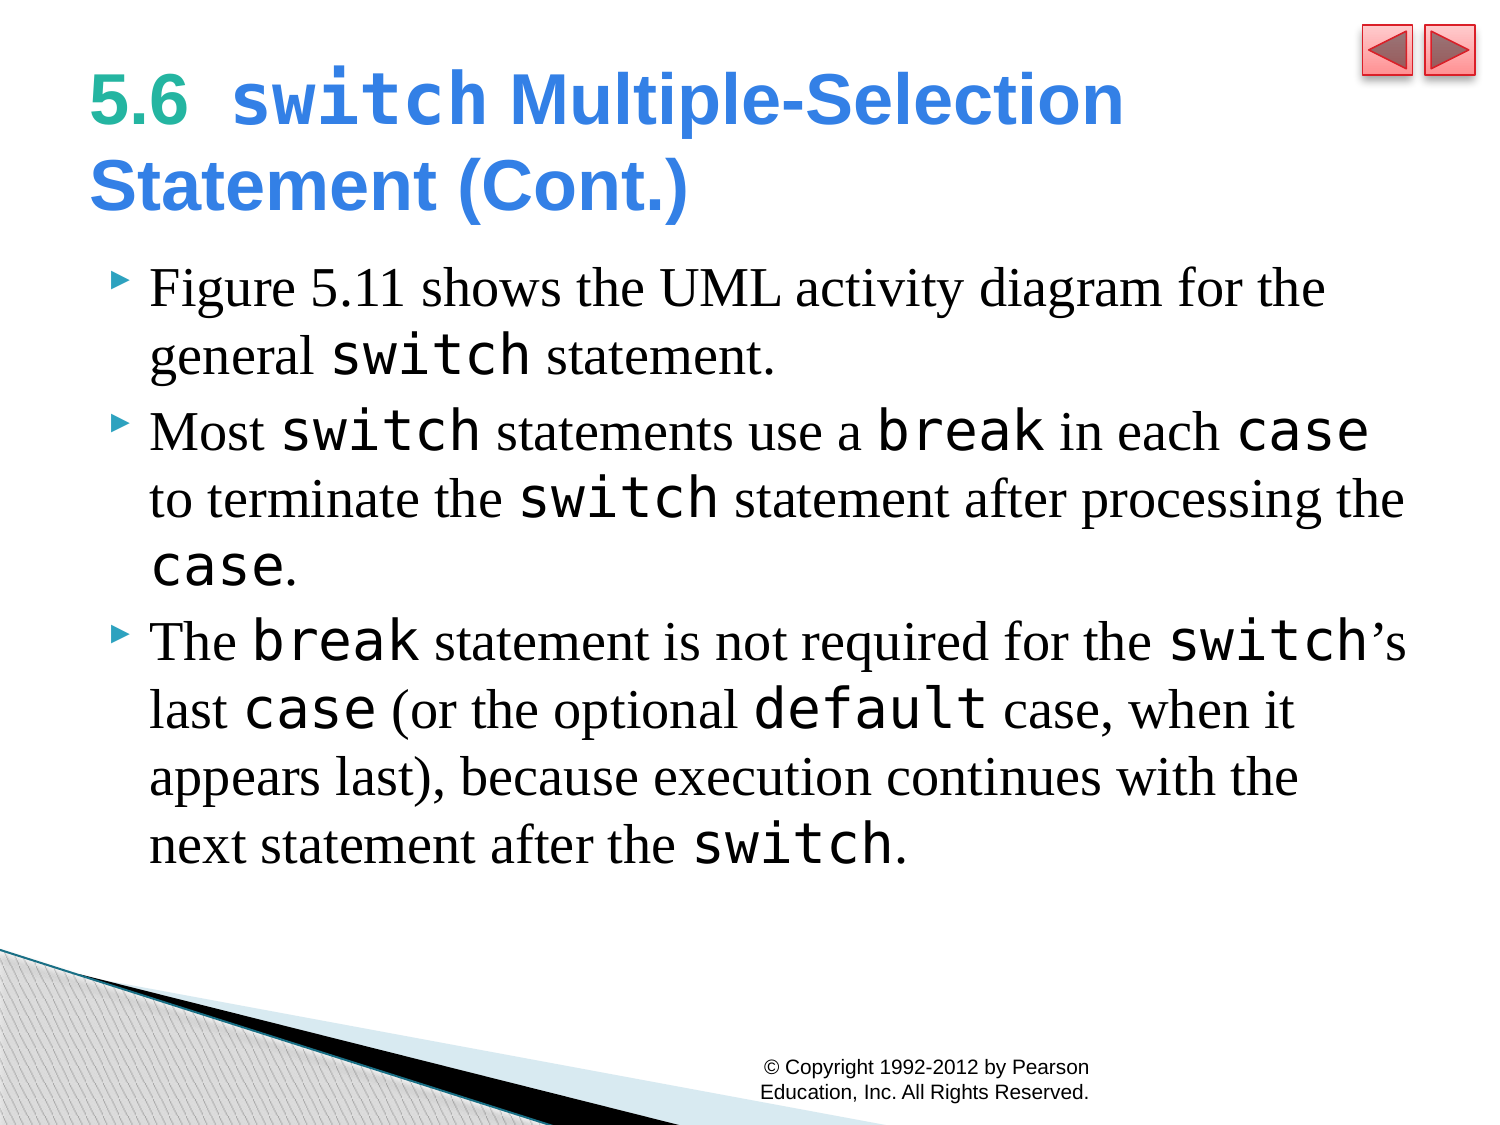

# 5.6  switch Multiple-Selection Statement (Cont.)
Figure 5.11 shows the UML activity diagram for the general switch statement.
Most switch statements use a break in each case to terminate the switch statement after processing the case.
The break statement is not required for the switch’s last case (or the optional default case, when it appears last), because execution continues with the next statement after the switch.
© Copyright 1992-2012 by Pearson Education, Inc. All Rights Reserved.